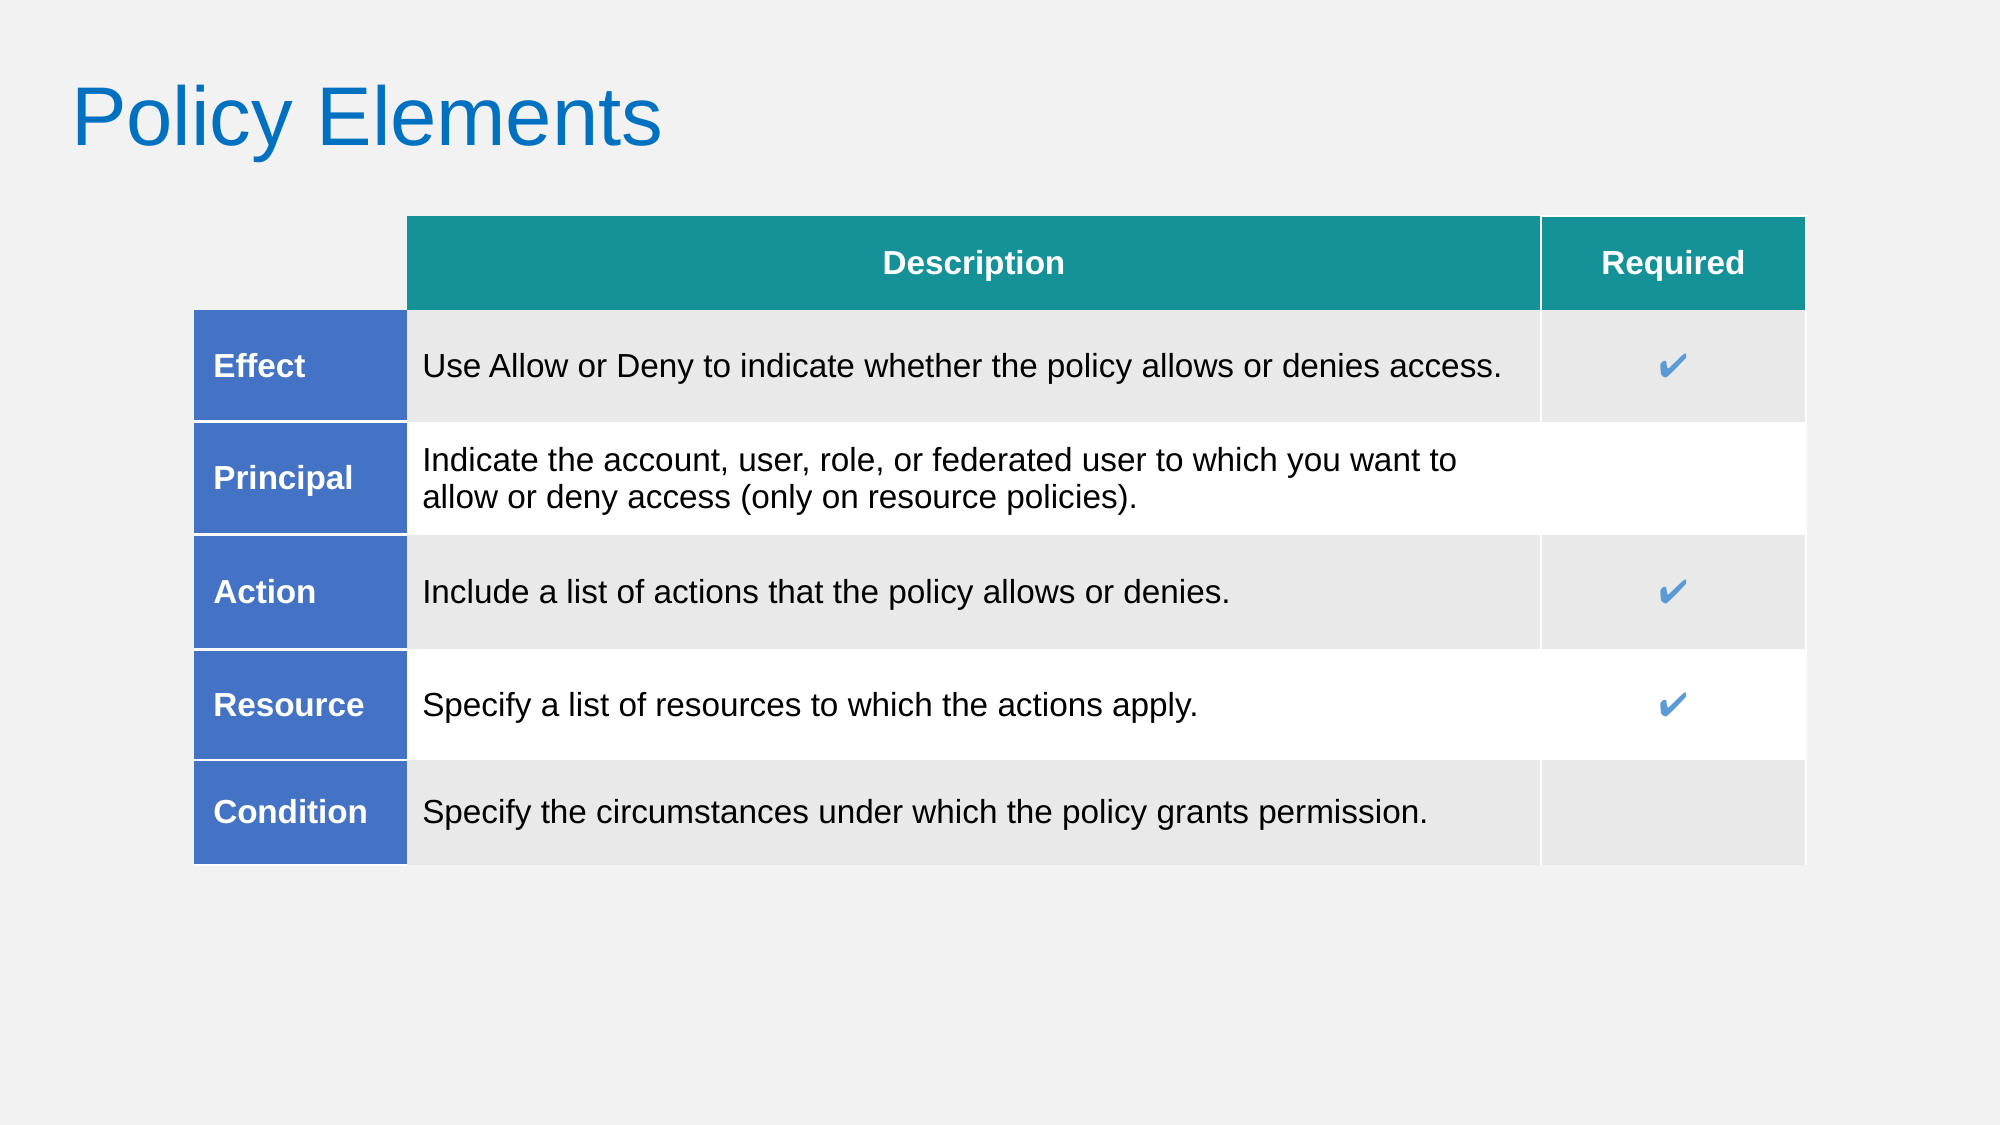

# Policy Elements
|  | Description | Required |
| --- | --- | --- |
| Effect | Use Allow or Deny to indicate whether the policy allows or denies access. | ✔ |
| Principal | Indicate the account, user, role, or federated user to which you want to allow or deny access (only on resource policies). |  |
| Action | Include a list of actions that the policy allows or denies. | ✔ |
| Resource | Specify a list of resources to which the actions apply. | ✔ |
| Condition | Specify the circumstances under which the policy grants permission. |  |